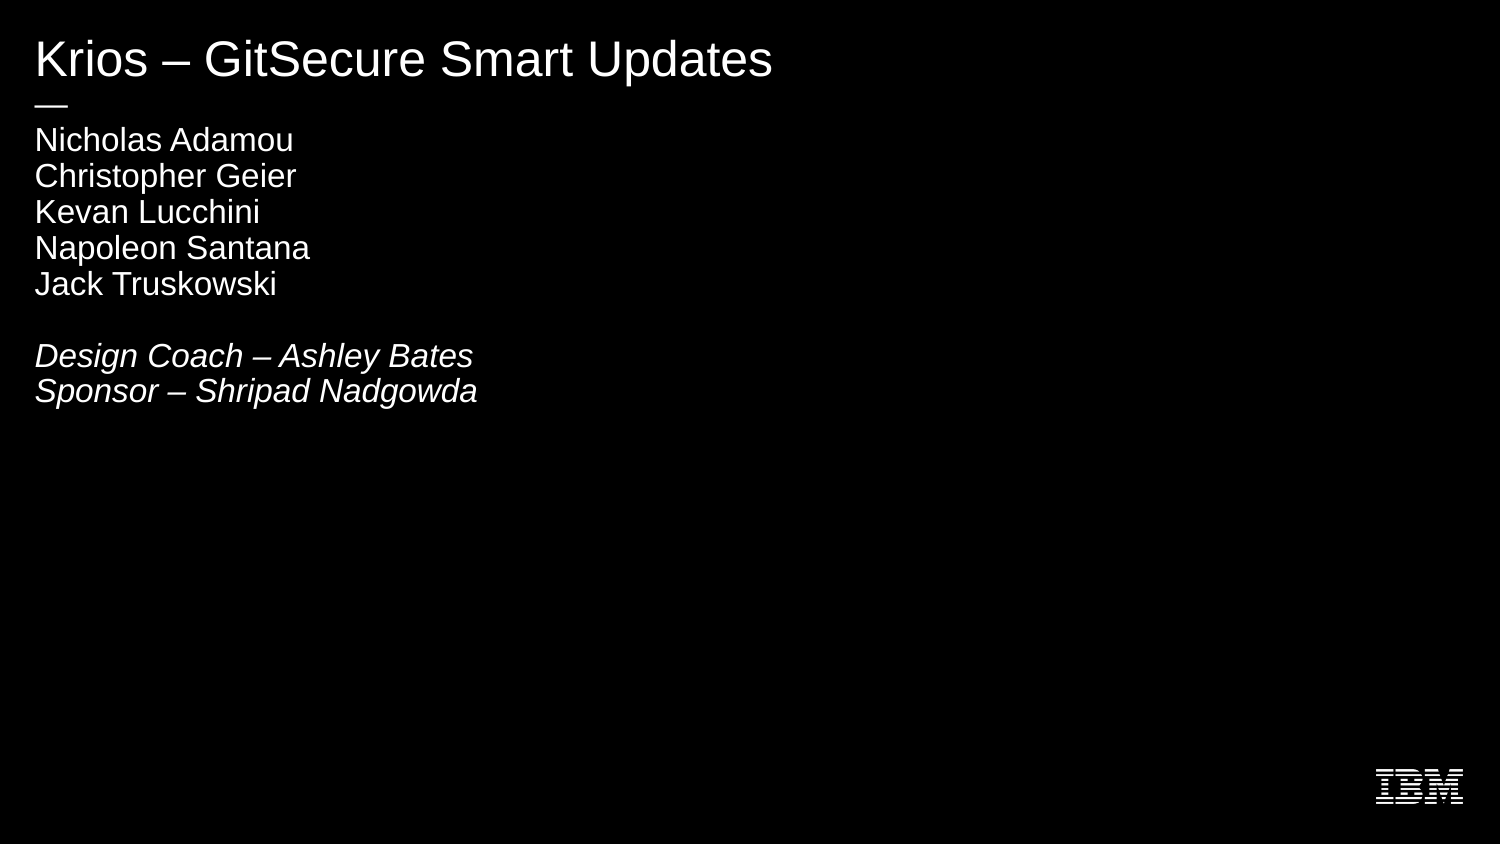

# Krios – GitSecure Smart Updates — Nicholas Adamou Christopher Geier Kevan Lucchini Napoleon Santana Jack Truskowski Design Coach – Ashley Bates​ Sponsor – Shripad Nadgowda​